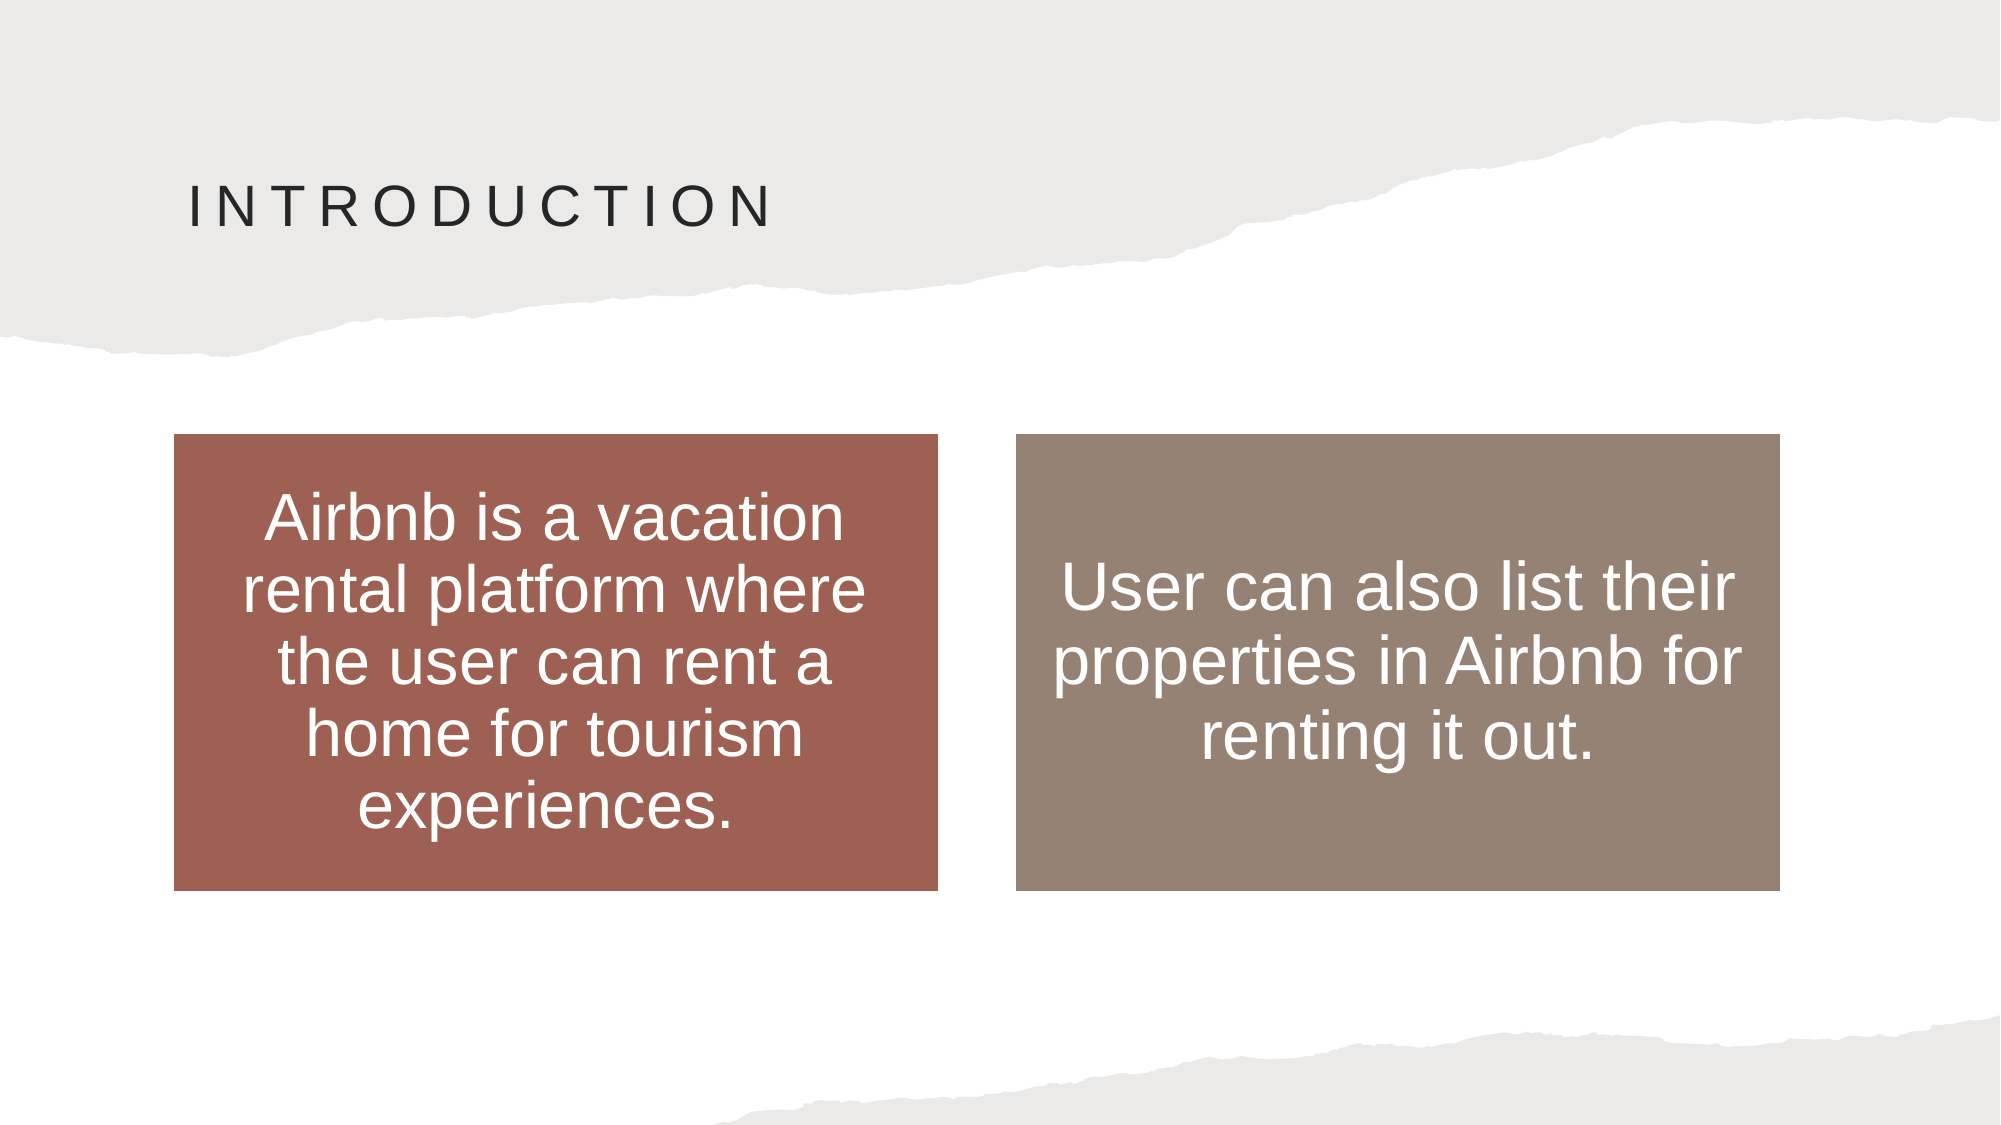

# Introduction
Airbnb is a vacation rental platform where the user can rent a home for tourism experiences.
User can also list their properties in Airbnb for renting it out.